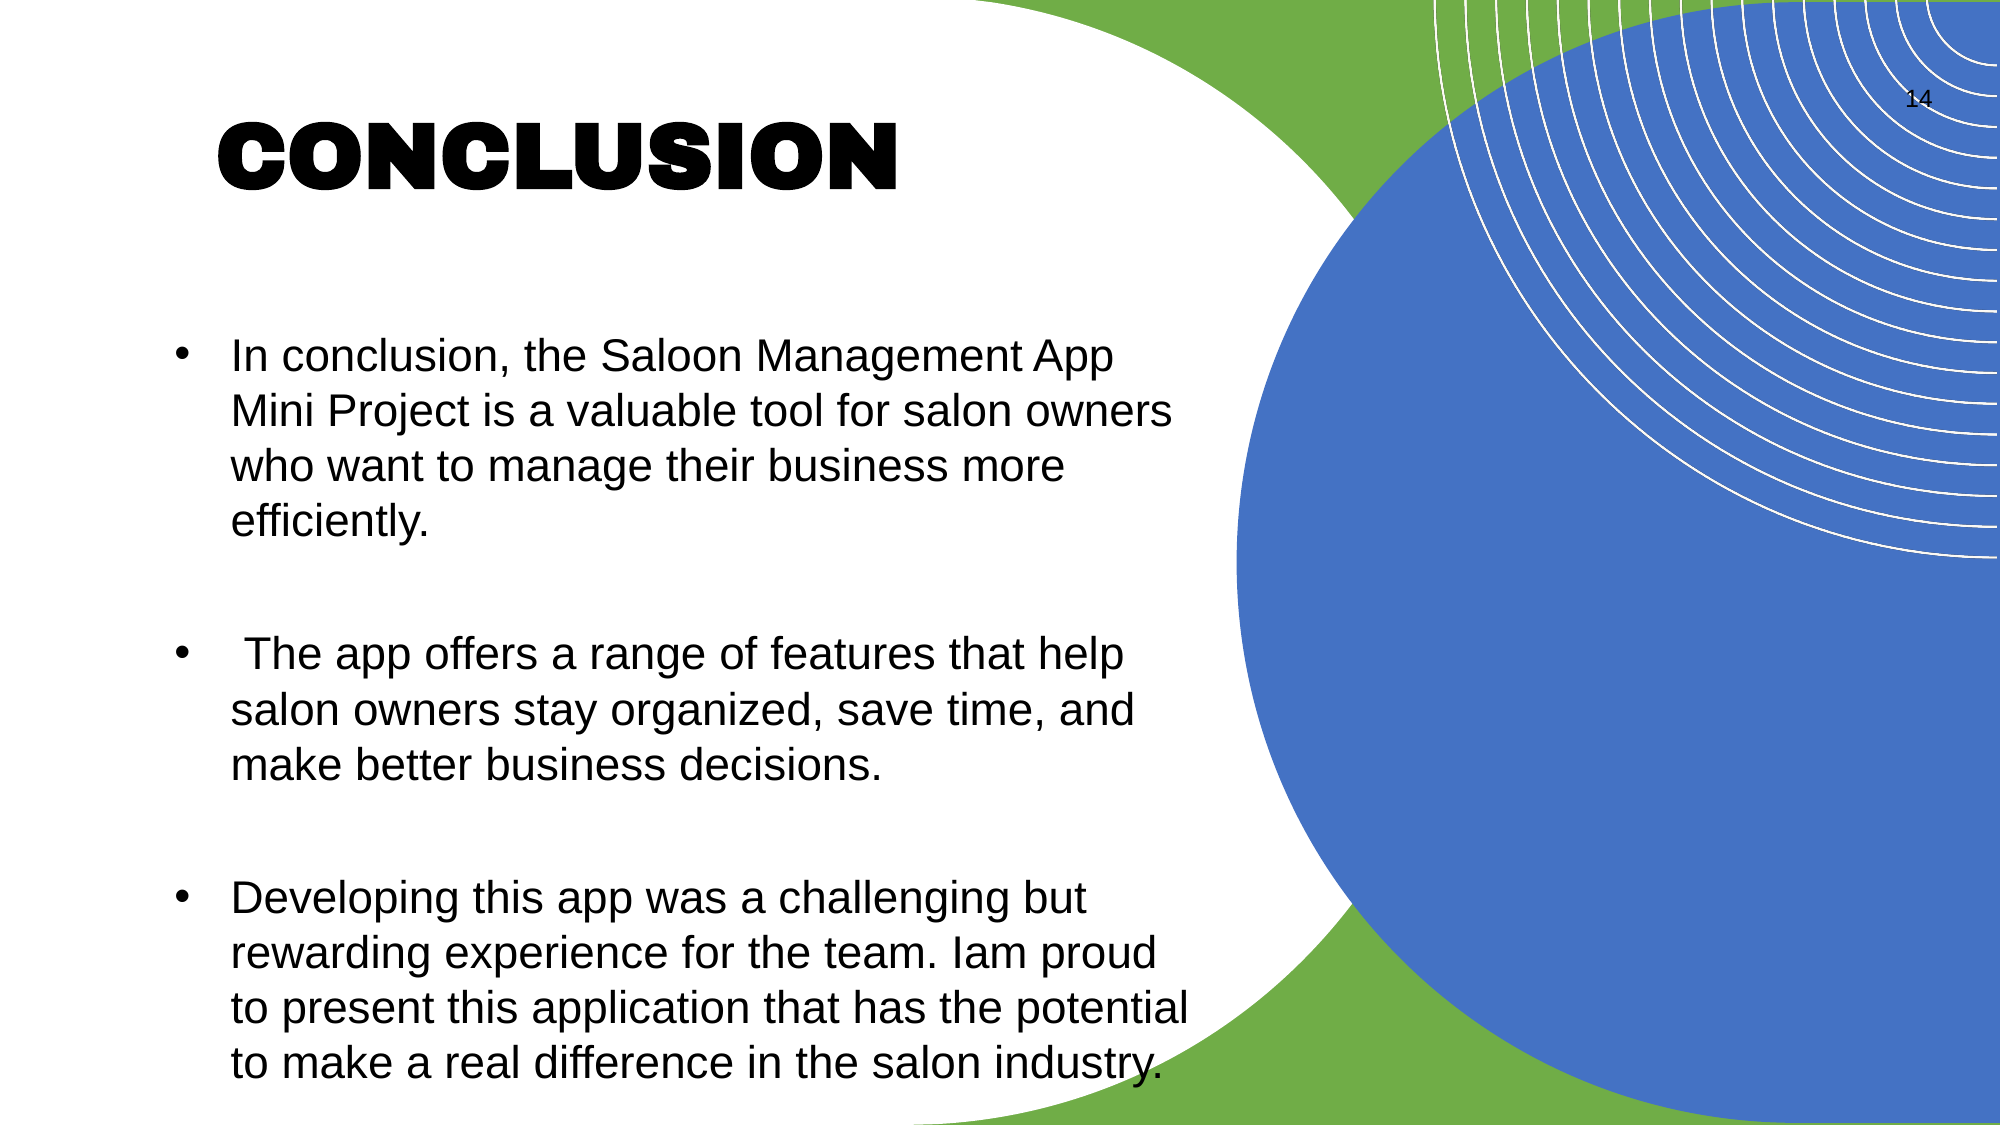

14
# Conclusion
In conclusion, the Saloon Management App Mini Project is a valuable tool for salon owners who want to manage their business more efficiently.

 The app offers a range of features that help salon owners stay organized, save time, and make better business decisions.

Developing this app was a challenging but rewarding experience for the team. Iam proud to present this application that has the potential to make a real difference in the salon industry.